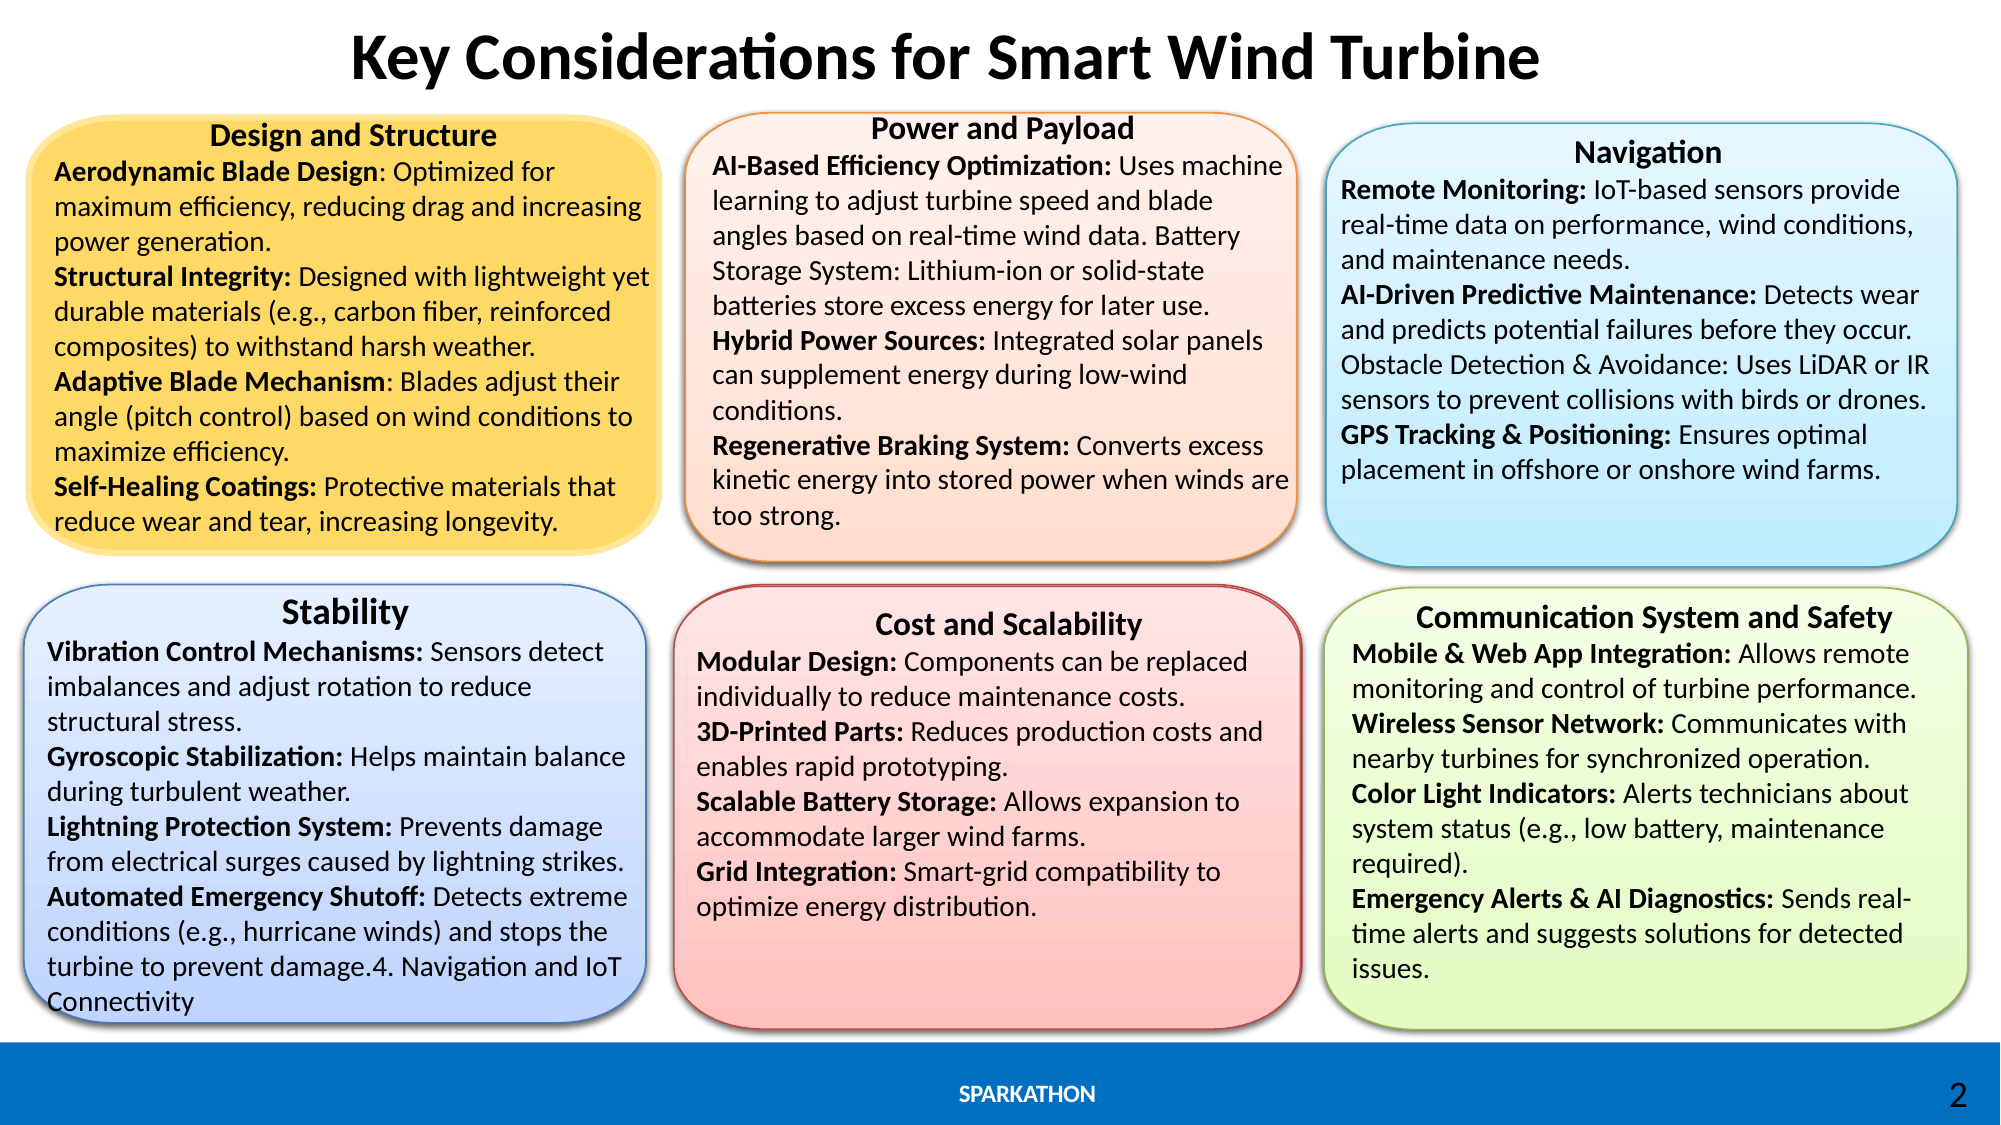

# Key Considerations for Smart Wind Turbine
Design and Structure
Aerodynamic Blade Design: Optimized for maximum efficiency, reducing drag and increasing power generation.
Structural Integrity: Designed with lightweight yet durable materials (e.g., carbon fiber, reinforced composites) to withstand harsh weather.
Adaptive Blade Mechanism: Blades adjust their angle (pitch control) based on wind conditions to maximize efficiency.
Self-Healing Coatings: Protective materials that reduce wear and tear, increasing longevity.

Power and Payload
AI-Based Efficiency Optimization: Uses machine learning to adjust turbine speed and blade angles based on real-time wind data. Battery Storage System: Lithium-ion or solid-state batteries store excess energy for later use.
Hybrid Power Sources: Integrated solar panels can supplement energy during low-wind conditions.
Regenerative Braking System: Converts excess kinetic energy into stored power when winds are too strong.

Navigation
Remote Monitoring: IoT-based sensors provide real-time data on performance, wind conditions, and maintenance needs.
AI-Driven Predictive Maintenance: Detects wear and predicts potential failures before they occur.
Obstacle Detection & Avoidance: Uses LiDAR or IR sensors to prevent collisions with birds or drones. GPS Tracking & Positioning: Ensures optimal placement in offshore or onshore wind farms.
Stability
Vibration Control Mechanisms: Sensors detect imbalances and adjust rotation to reduce structural stress.
Gyroscopic Stabilization: Helps maintain balance during turbulent weather.
Lightning Protection System: Prevents damage from electrical surges caused by lightning strikes. Automated Emergency Shutoff: Detects extreme conditions (e.g., hurricane winds) and stops the turbine to prevent damage.4. Navigation and IoT Connectivity

Cost and Scalability
Modular Design: Components can be replaced individually to reduce maintenance costs.
3D-Printed Parts: Reduces production costs and enables rapid prototyping.
Scalable Battery Storage: Allows expansion to accommodate larger wind farms.
Grid Integration: Smart-grid compatibility to optimize energy distribution.

Communication System and Safety
Mobile & Web App Integration: Allows remote monitoring and control of turbine performance. Wireless Sensor Network: Communicates with nearby turbines for synchronized operation.
Color Light Indicators: Alerts technicians about system status (e.g., low battery, maintenance required).
Emergency Alerts & AI Diagnostics: Sends real-time alerts and suggests solutions for detected issues.
2
SPARKATHON